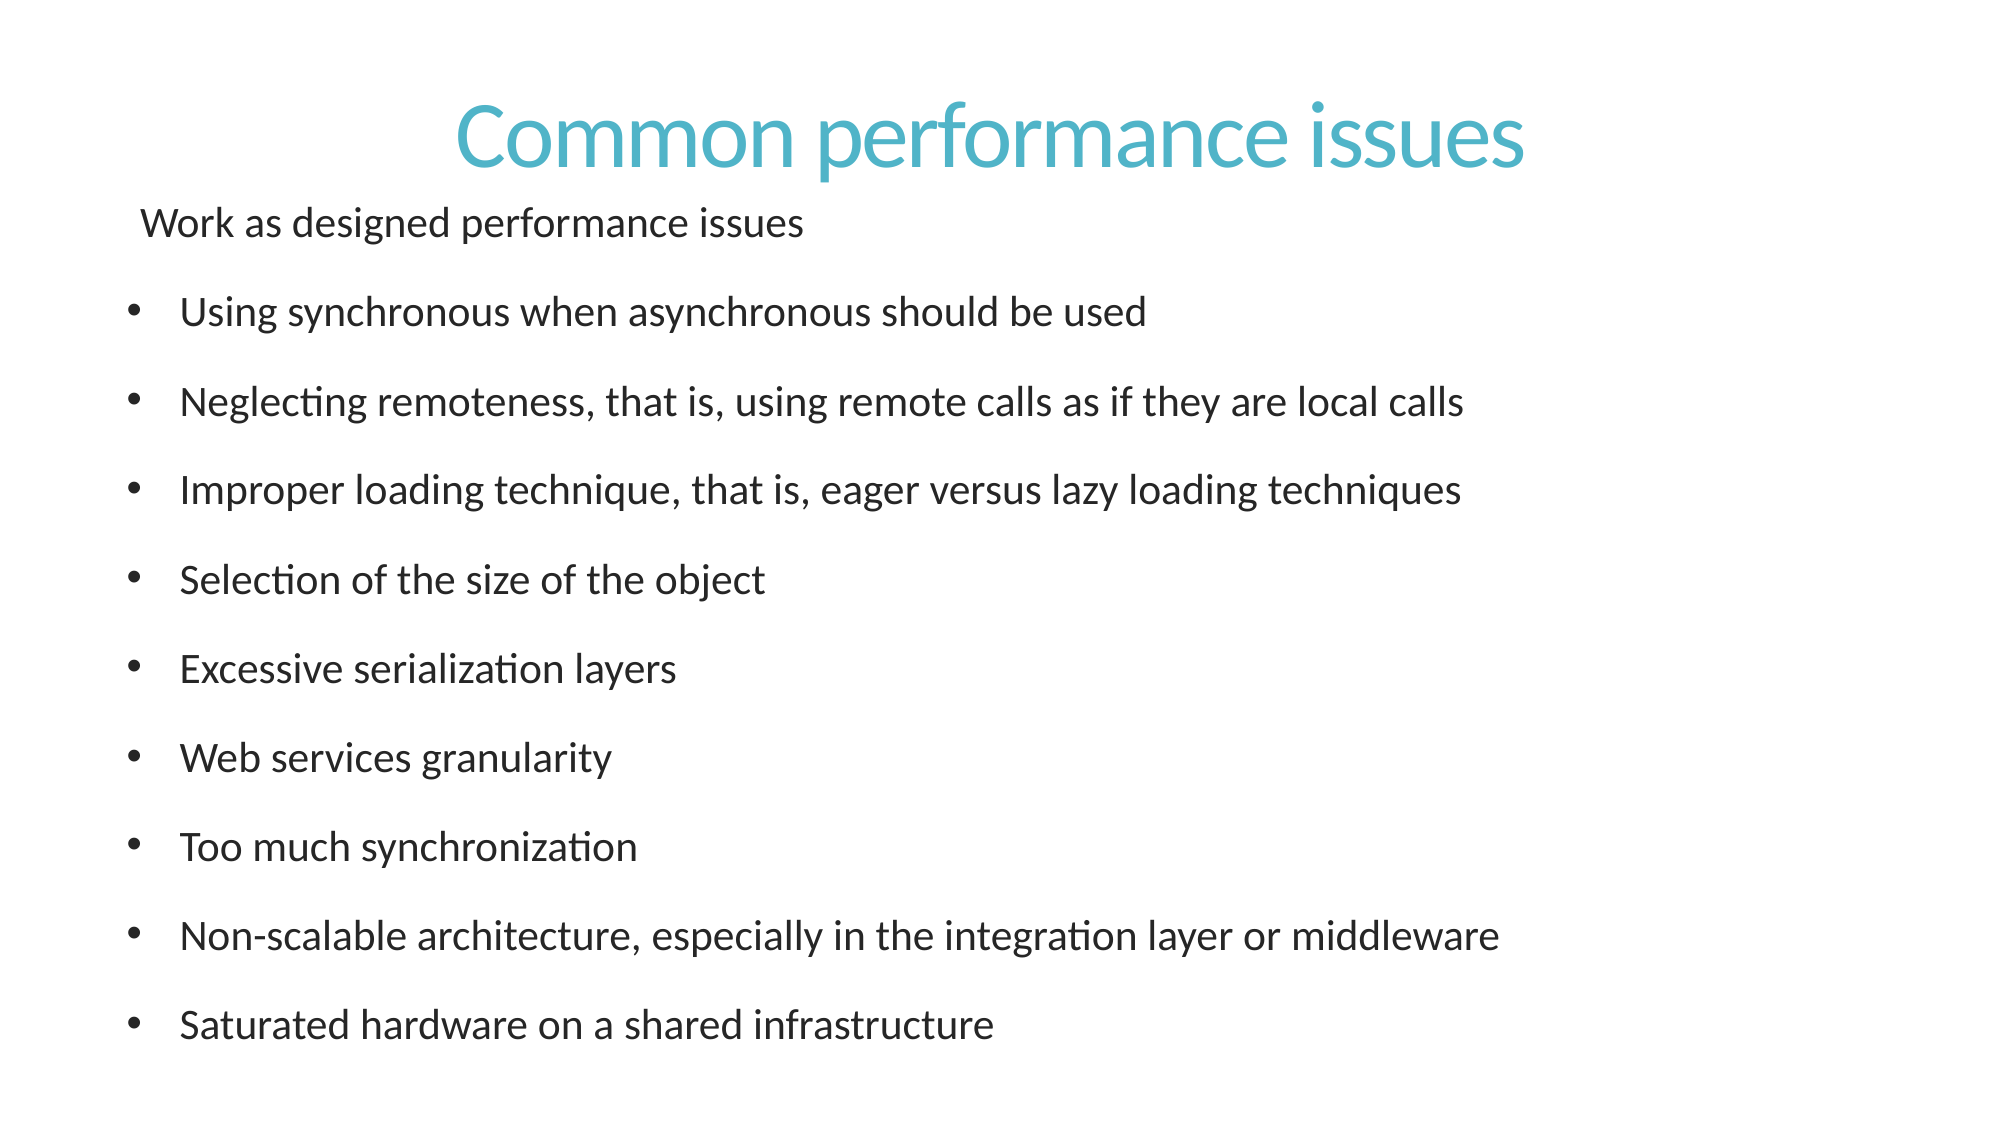

# Common performance issues
Work as designed performance issues
Using synchronous when asynchronous should be used
Neglecting remoteness, that is, using remote calls as if they are local calls
Improper loading technique, that is, eager versus lazy loading techniques
Selection of the size of the object
Excessive serialization layers
Web services granularity
Too much synchronization
Non-scalable architecture, especially in the integration layer or middleware
Saturated hardware on a shared infrastructure